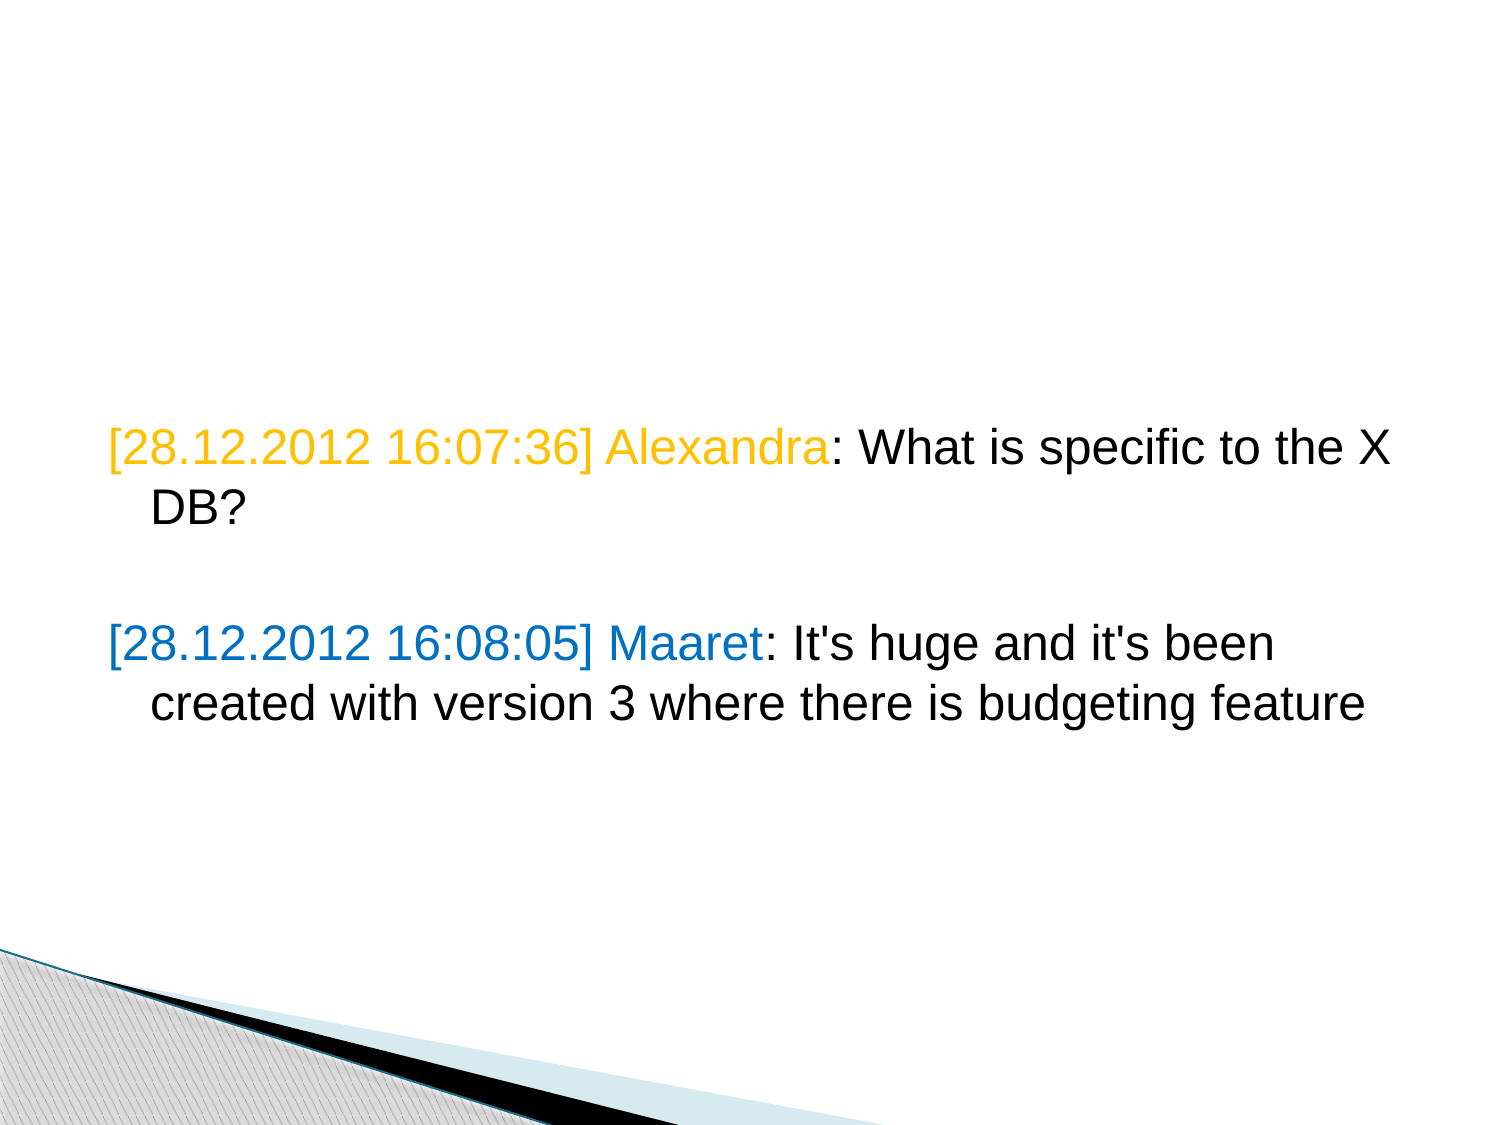

#

[28.12.2012 16:07:36] Alexandra: What is specific to the X DB?

[28.12.2012 16:08:05] Maaret: It's huge and it's been created with version 3 where there is budgeting feature